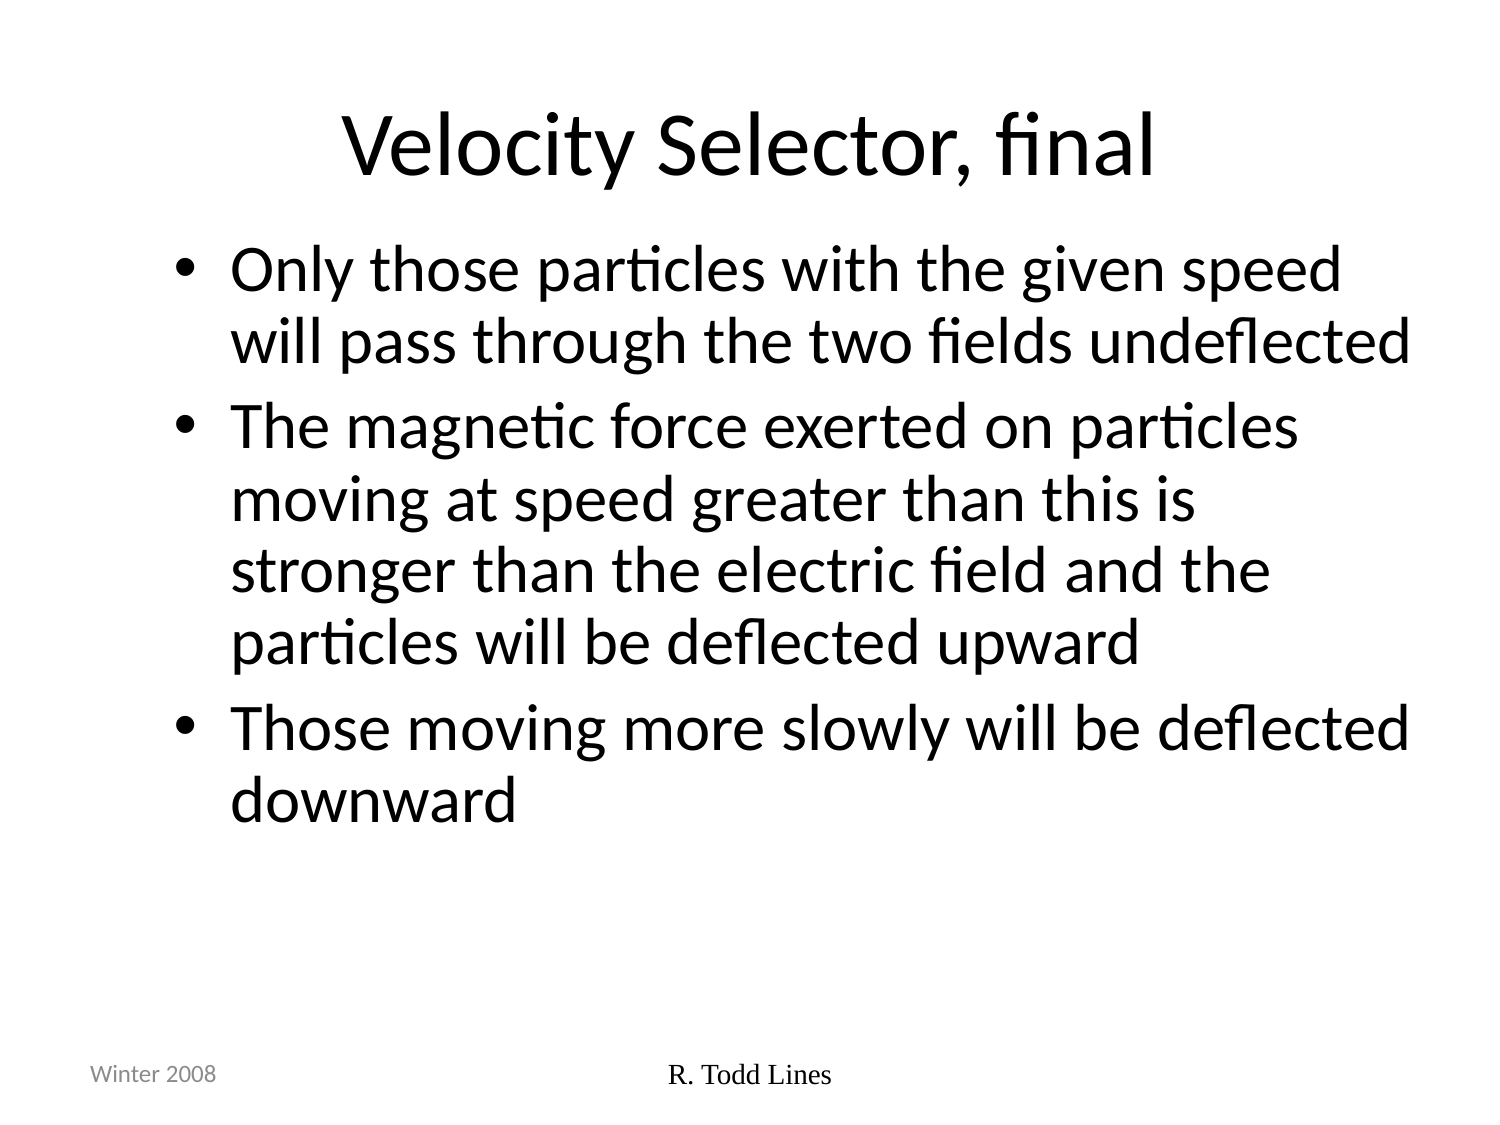

# Velocity Selector, final
Only those particles with the given speed will pass through the two fields undeflected
The magnetic force exerted on particles moving at speed greater than this is stronger than the electric field and the particles will be deflected upward
Those moving more slowly will be deflected downward
Winter 2008
R. Todd Lines